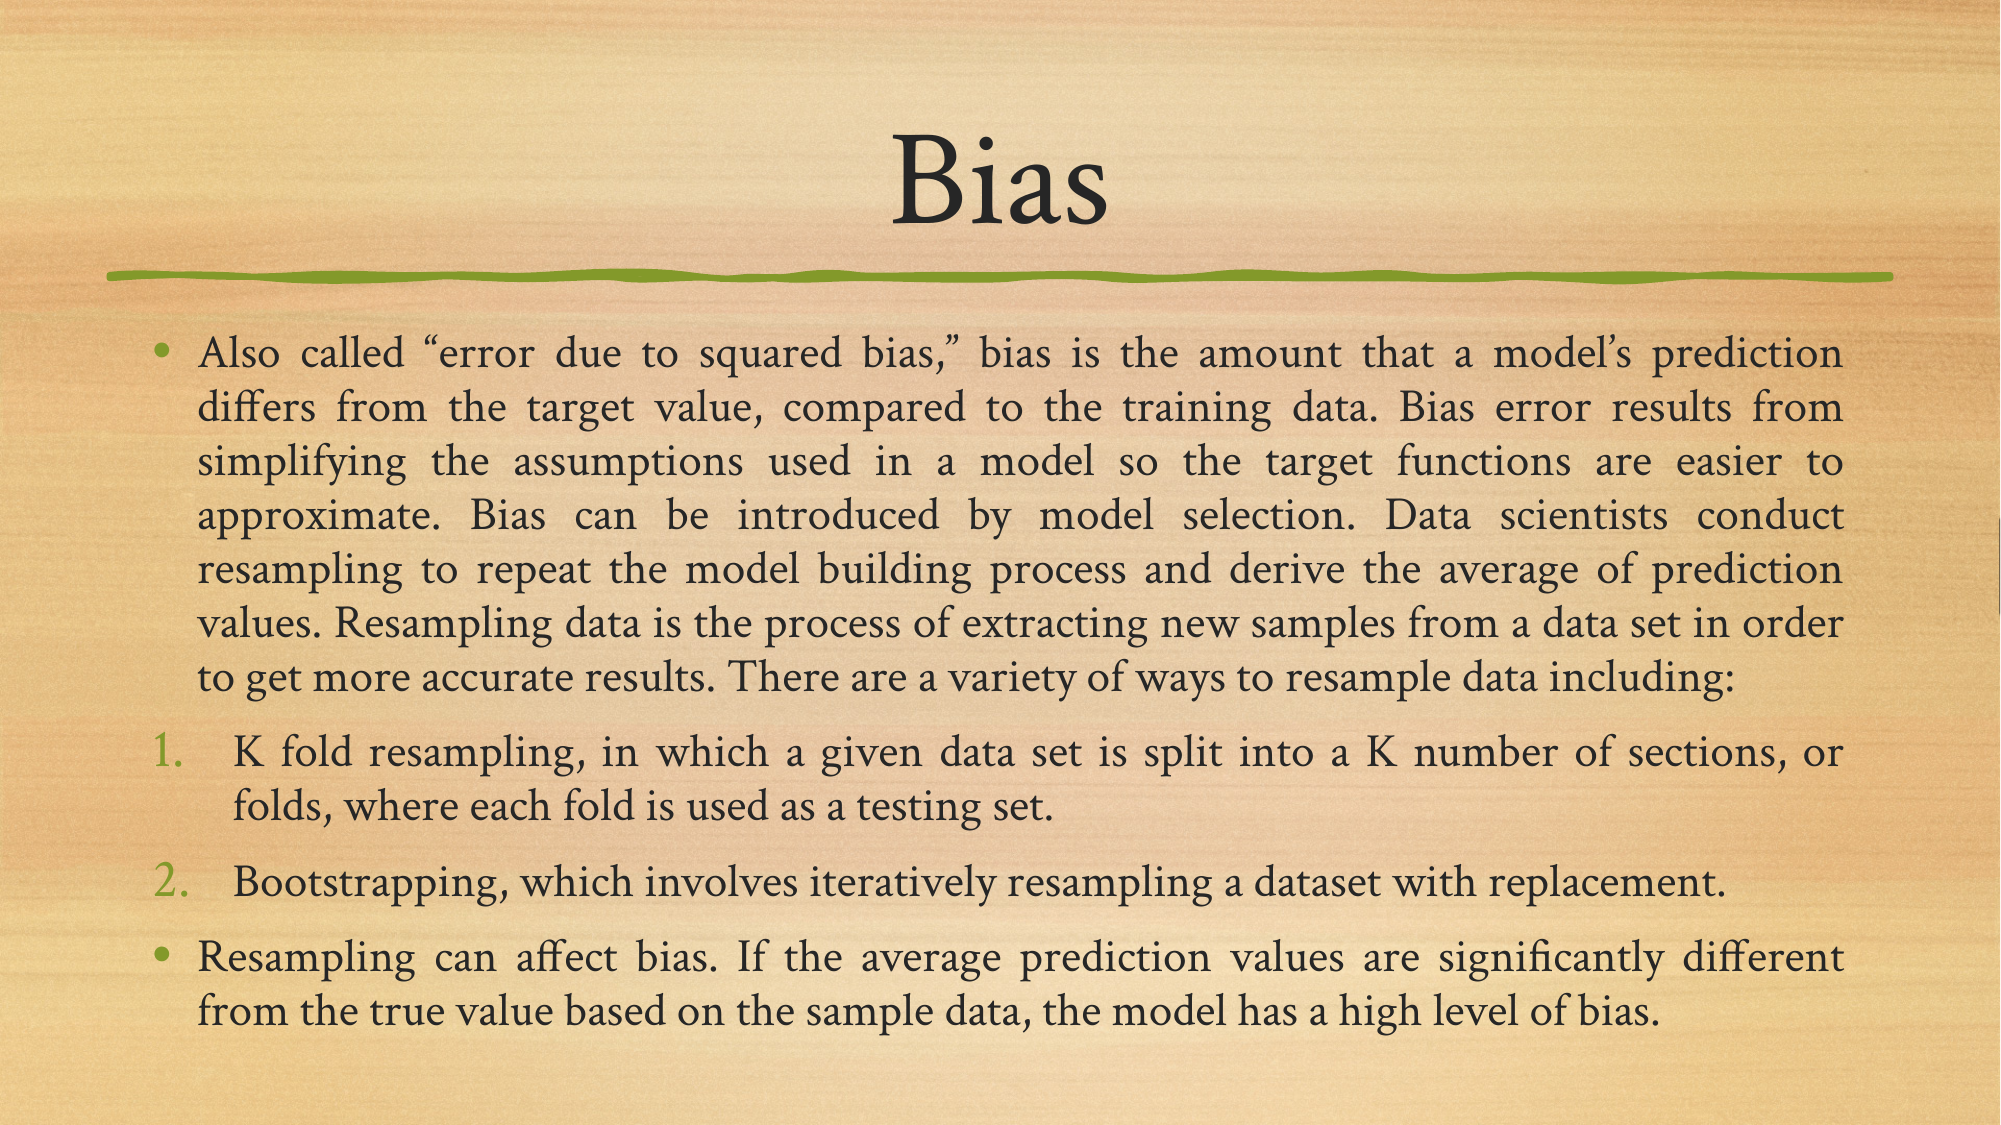

# Bias

Also called “error due to squared bias,” bias is the amount that a model’s prediction differs from the target value, compared to the training data. Bias error results from simplifying the assumptions used in a model so the target functions are easier to approximate. Bias can be introduced by model selection. Data scientists conduct resampling to repeat the model building process and derive the average of prediction values. Resampling data is the process of extracting new samples from a data set in order to get more accurate results. There are a variety of ways to resample data including:
K fold resampling, in which a given data set is split into a K number of sections, or folds, where each fold is used as a testing set.
Bootstrapping, which involves iteratively resampling a dataset with replacement.
Resampling can affect bias. If the average prediction values are significantly different from the true value based on the sample data, the model has a high level of bias.